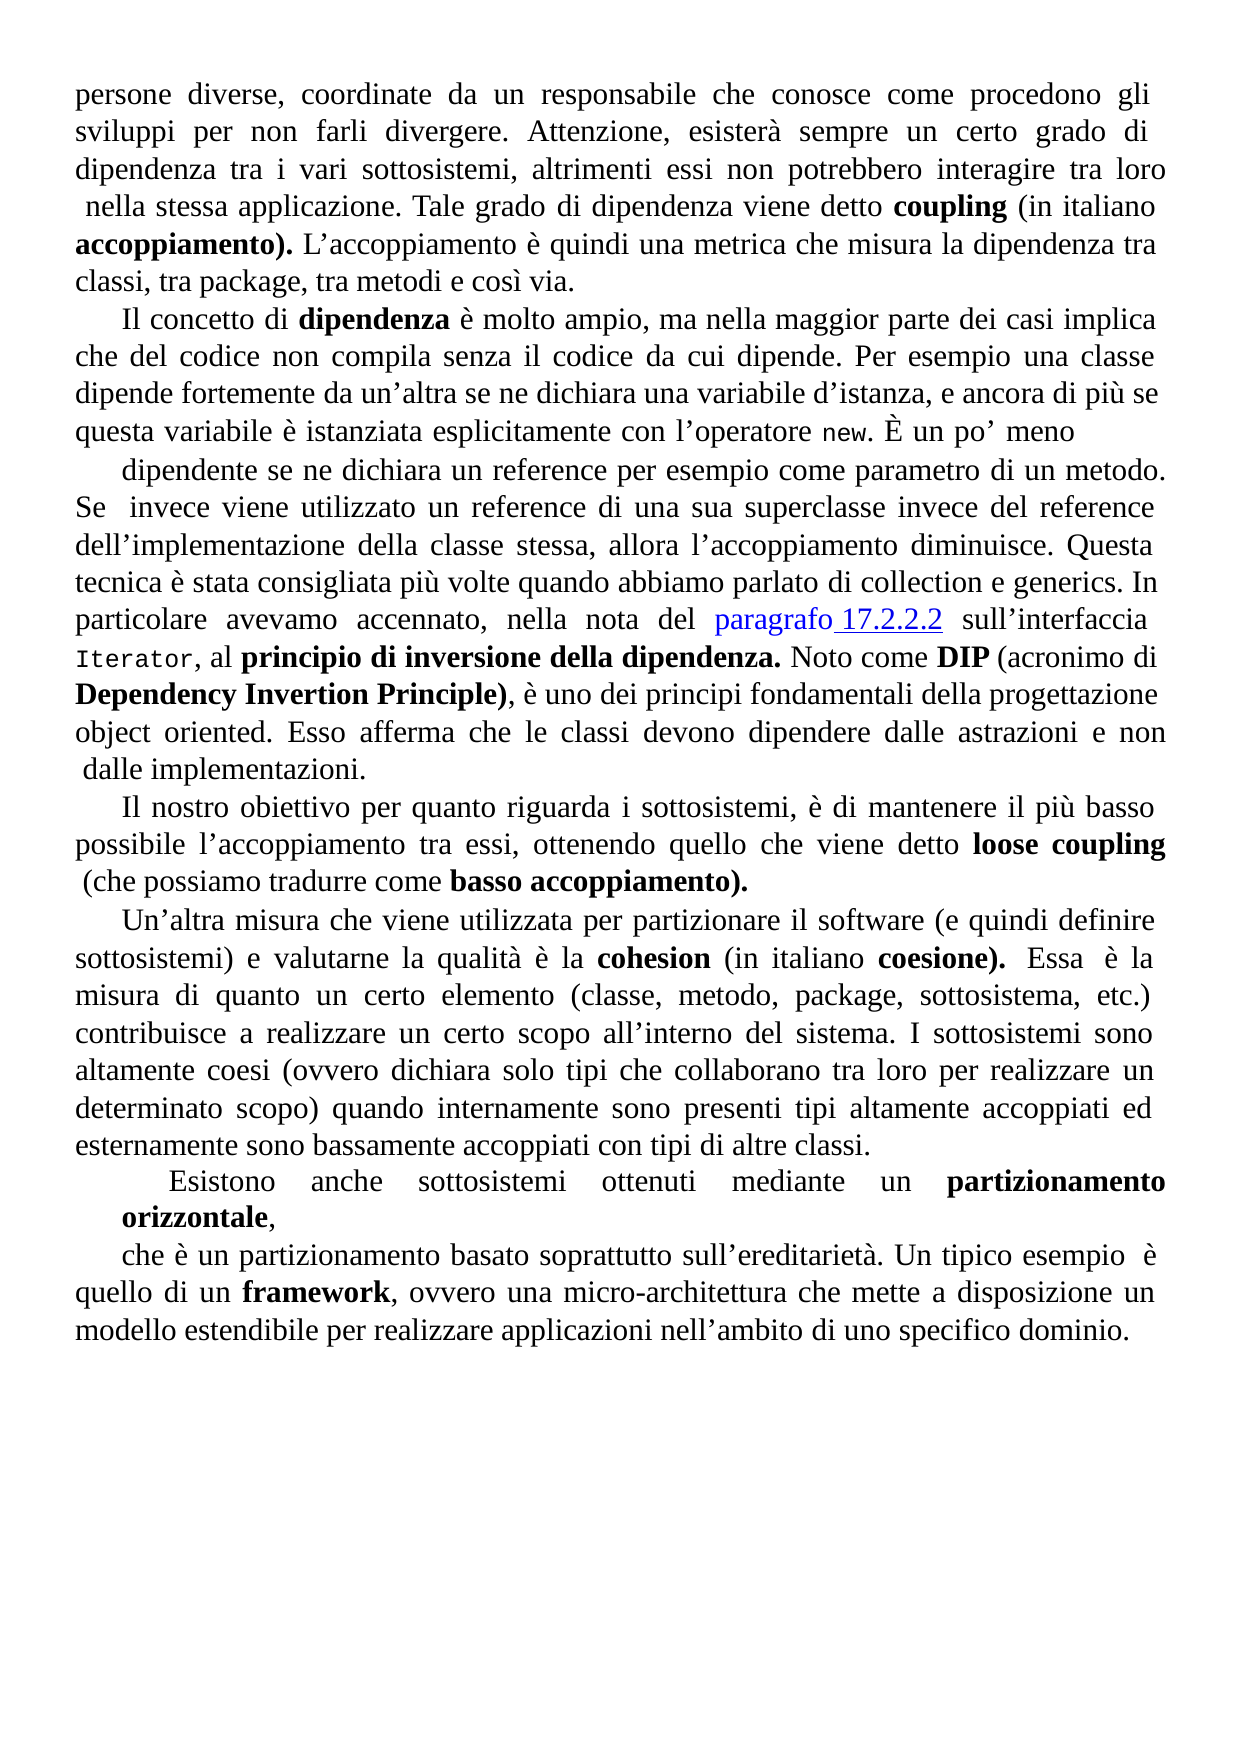

persone diverse, coordinate da un responsabile che conosce come procedono gli  sviluppi per non farli divergere. Attenzione, esisterà sempre un certo grado di  dipendenza tra i vari sottosistemi, altrimenti essi non potrebbero interagire tra loro  nella stessa applicazione. Tale grado di dipendenza viene detto coupling (in italiano  accoppiamento). L’accoppiamento è quindi una metrica che misura la dipendenza tra  classi, tra package, tra metodi e così via.
Il concetto di dipendenza è molto ampio, ma nella maggior parte dei casi implica  che del codice non compila senza il codice da cui dipende. Per esempio una classe  dipende fortemente da un’altra se ne dichiara una variabile d’istanza, e ancora di più se  questa variabile è istanziata esplicitamente con l’operatore new. È un po’ meno
dipendente se ne dichiara un reference per esempio come parametro di un metodo. Se  invece viene utilizzato un reference di una sua superclasse invece del reference  dell’implementazione della classe stessa, allora l’accoppiamento diminuisce. Questa  tecnica è stata consigliata più volte quando abbiamo parlato di collection e generics. In  particolare avevamo accennato, nella nota del paragrafo 17.2.2.2 sull’interfaccia  Iterator, al principio di inversione della dipendenza. Noto come DIP (acronimo di  Dependency Invertion Principle), è uno dei principi fondamentali della progettazione  object oriented. Esso afferma che le classi devono dipendere dalle astrazioni e non  dalle implementazioni.
Il nostro obiettivo per quanto riguarda i sottosistemi, è di mantenere il più basso  possibile l’accoppiamento tra essi, ottenendo quello che viene detto loose coupling  (che possiamo tradurre come basso accoppiamento).
Un’altra misura che viene utilizzata per partizionare il software (e quindi definire  sottosistemi) e valutarne la qualità è la cohesion (in italiano coesione). Essa è la  misura di quanto un certo elemento (classe, metodo, package, sottosistema, etc.)  contribuisce a realizzare un certo scopo all’interno del sistema. I sottosistemi sono  altamente coesi (ovvero dichiara solo tipi che collaborano tra loro per realizzare un  determinato scopo) quando internamente sono presenti tipi altamente accoppiati ed  esternamente sono bassamente accoppiati con tipi di altre classi.
Esistono anche sottosistemi ottenuti mediante un partizionamento orizzontale,
che è un partizionamento basato soprattutto sull’ereditarietà. Un tipico esempio è  quello di un framework, ovvero una micro-architettura che mette a disposizione un  modello estendibile per realizzare applicazioni nell’ambito di uno specifico dominio.